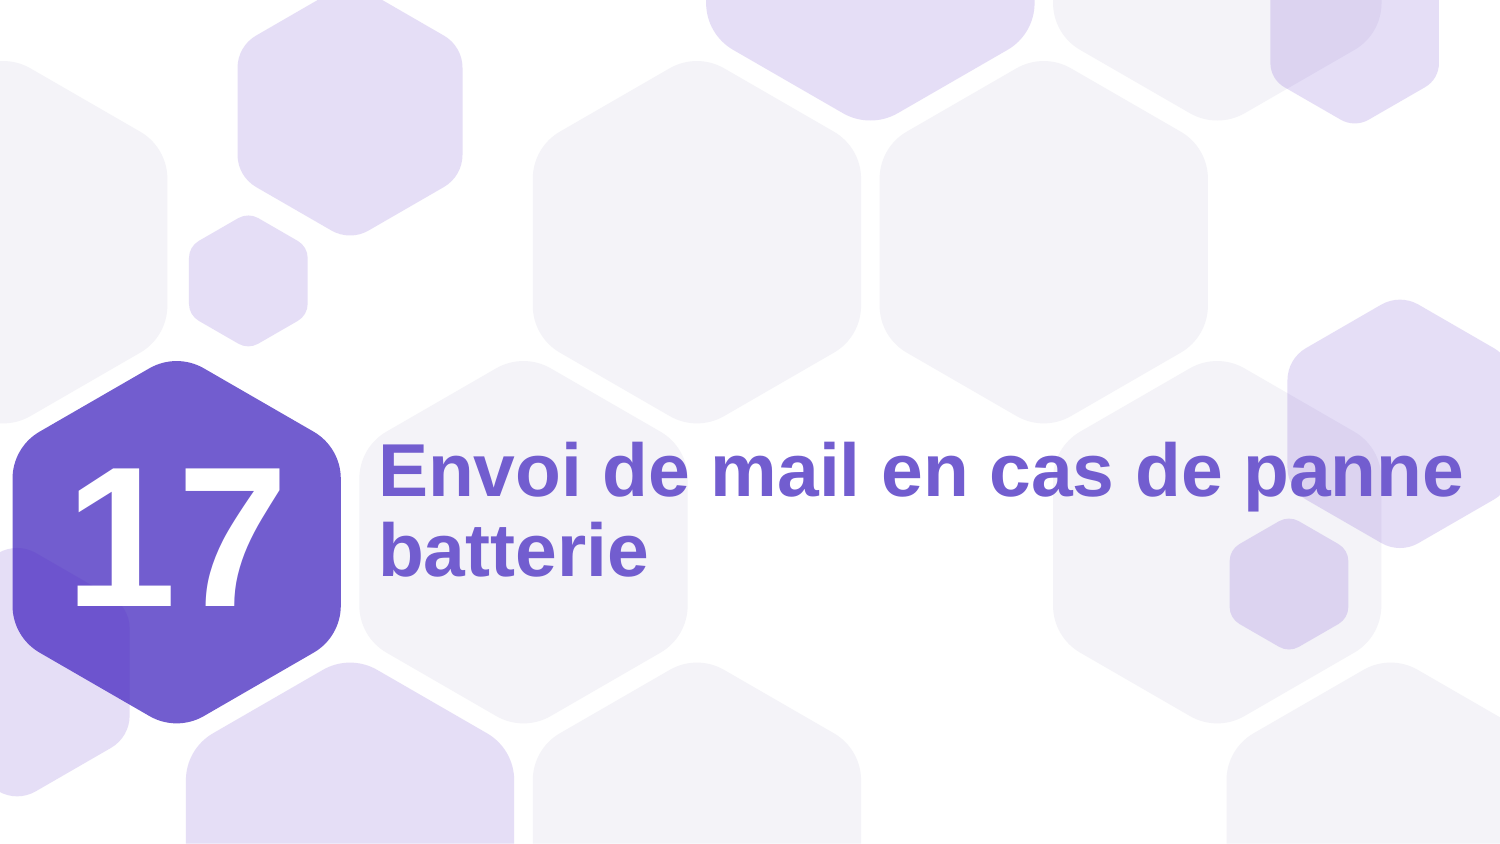

17
# Envoi de mail en cas de panne batterie